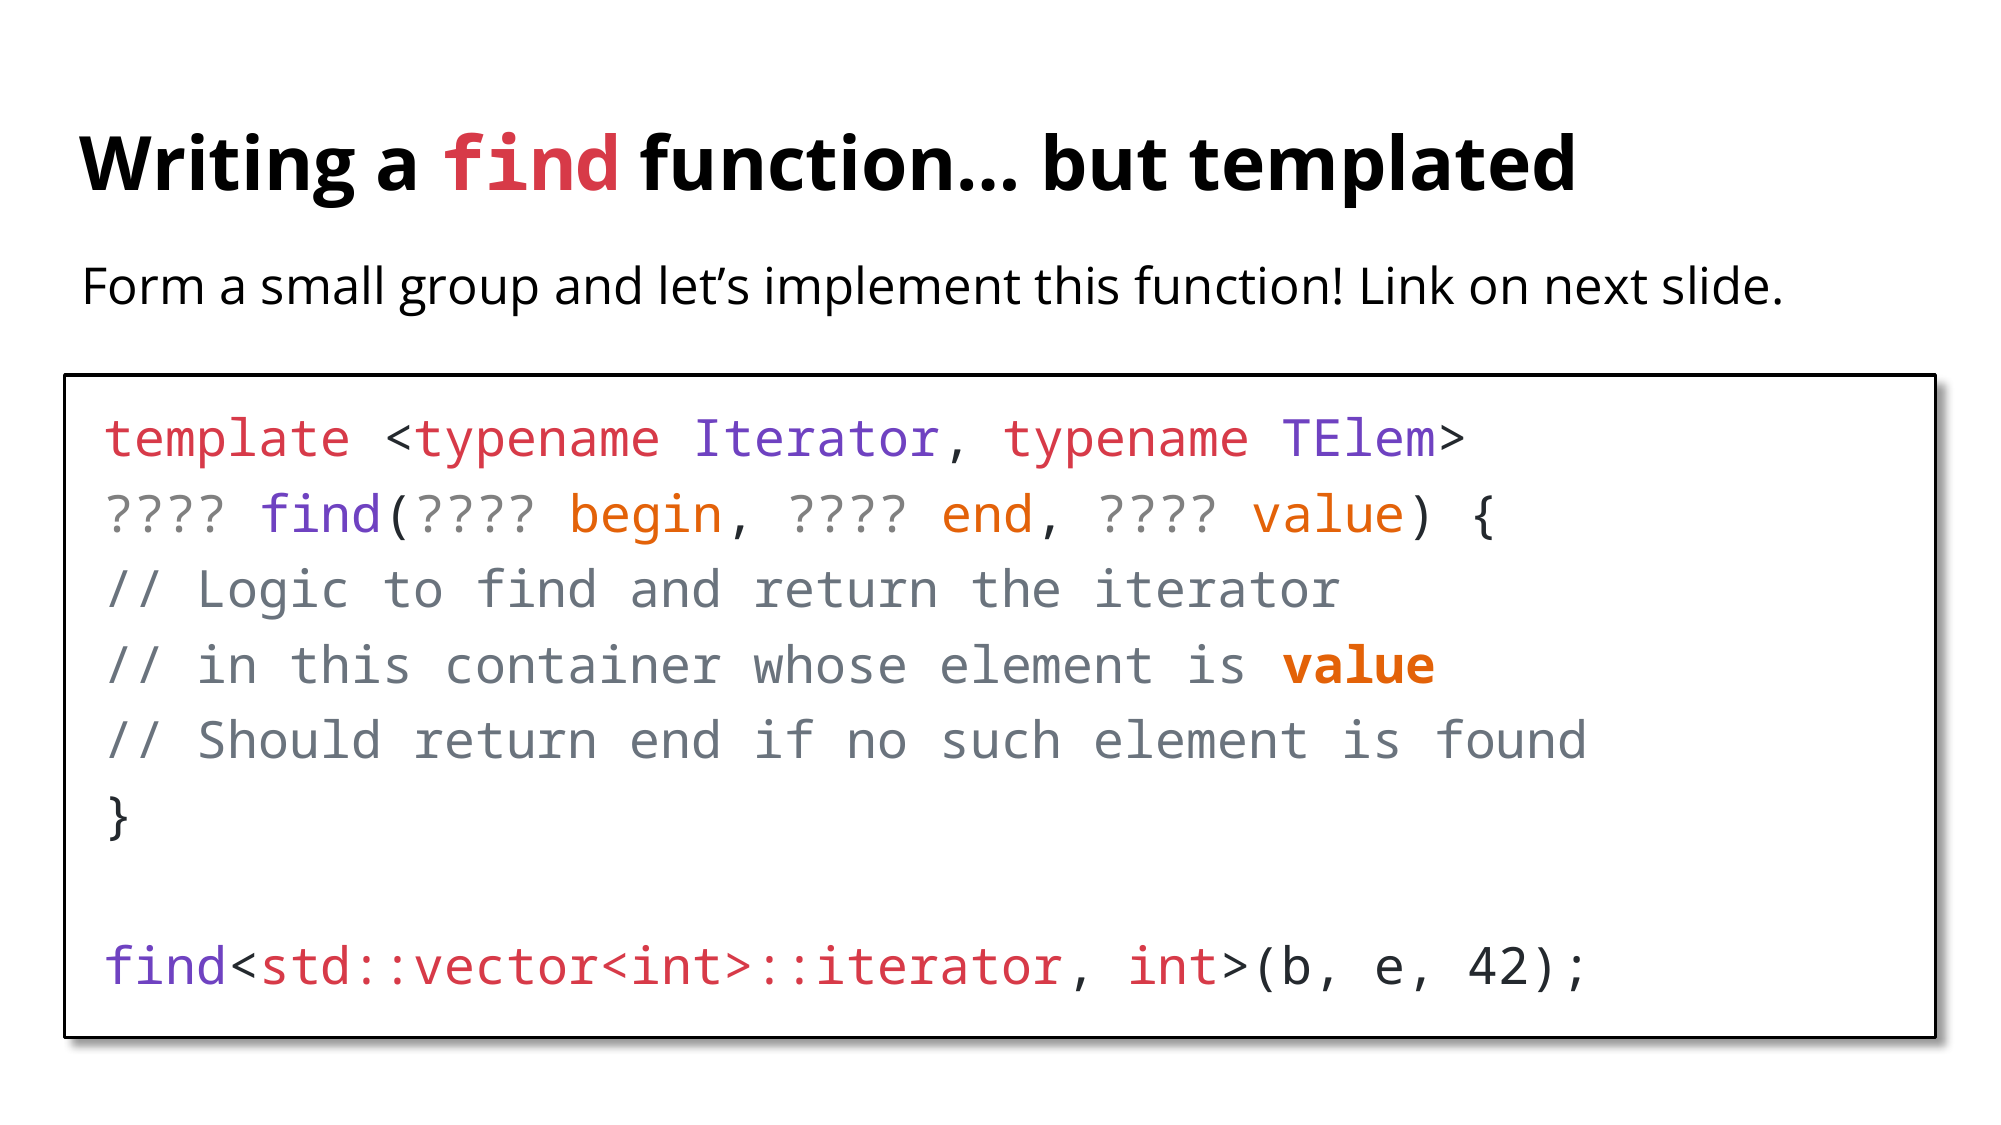

# Writing a find function… but templated
Form a small group and let’s implement this function! Link on next slide.
template <typename Iterator, typename TElem>
???? find(???? begin, ???? end, ???? value) {
	// Logic to find and return the iterator
	// in this container whose element is value
	// Should return end if no such element is found
}

find<std::vector<int>::iterator, int>(b, e, 42);